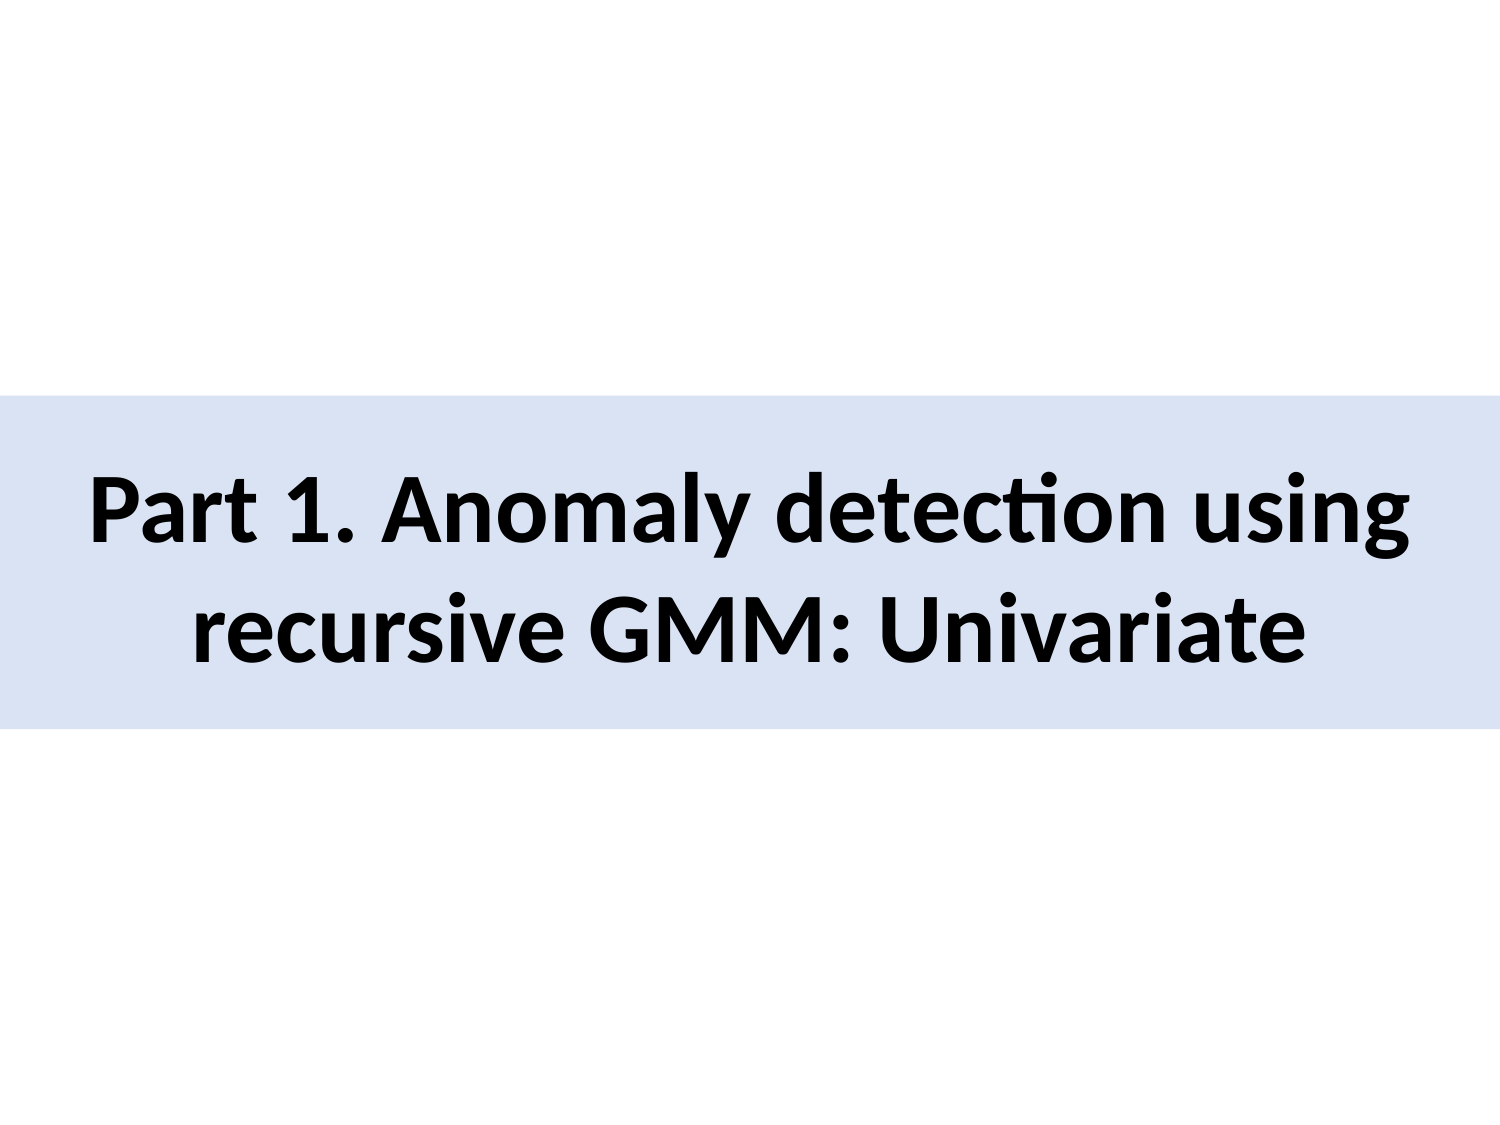

Part 1. Anomaly detection using recursive GMM: Univariate